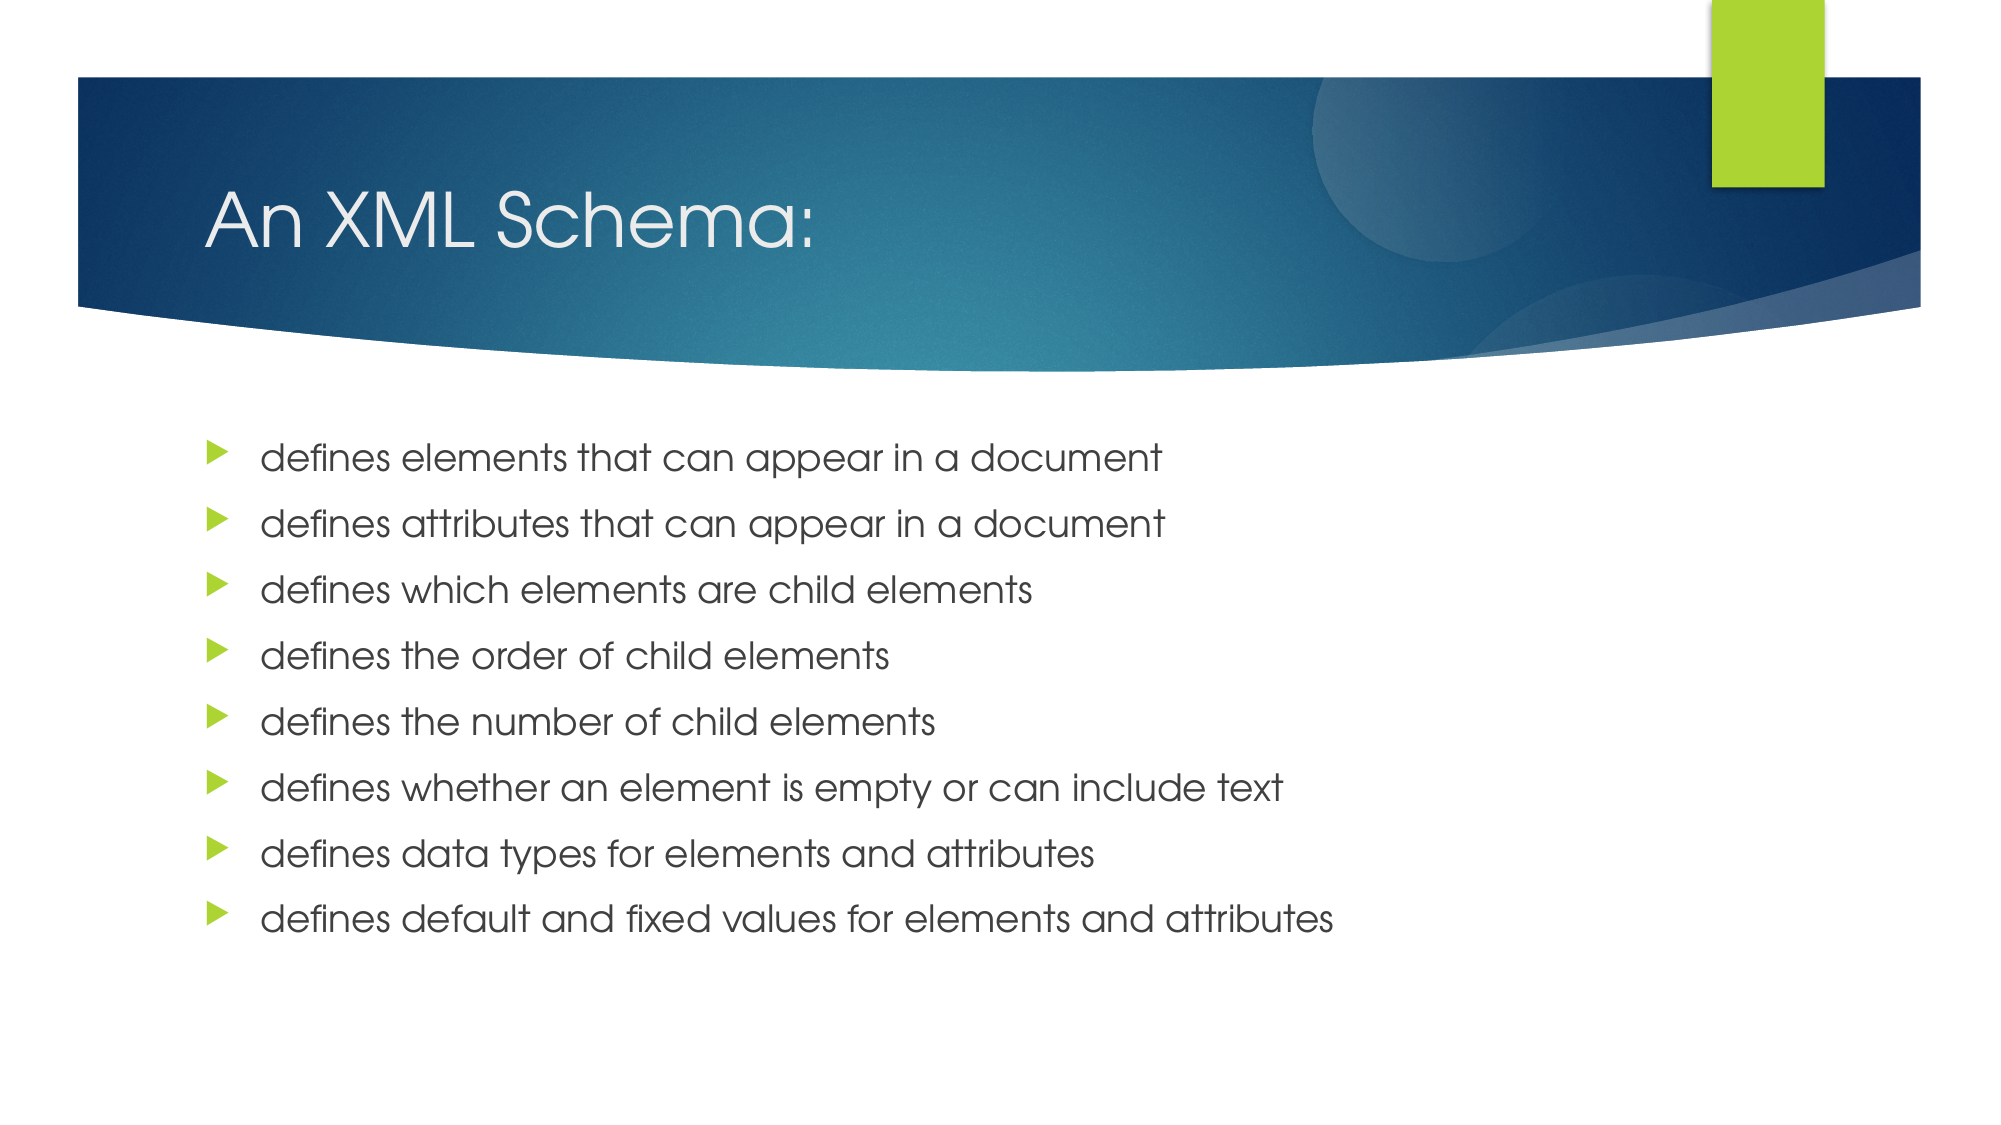

An XML Schema:
defines elements that can appear in a document
defines attributes that can appear in a document
defines which elements are child elements
defines the order of child elements
defines the number of child elements
defines whether an element is empty or can include text
defines data types for elements and attributes
defines default and fixed values for elements and attributes